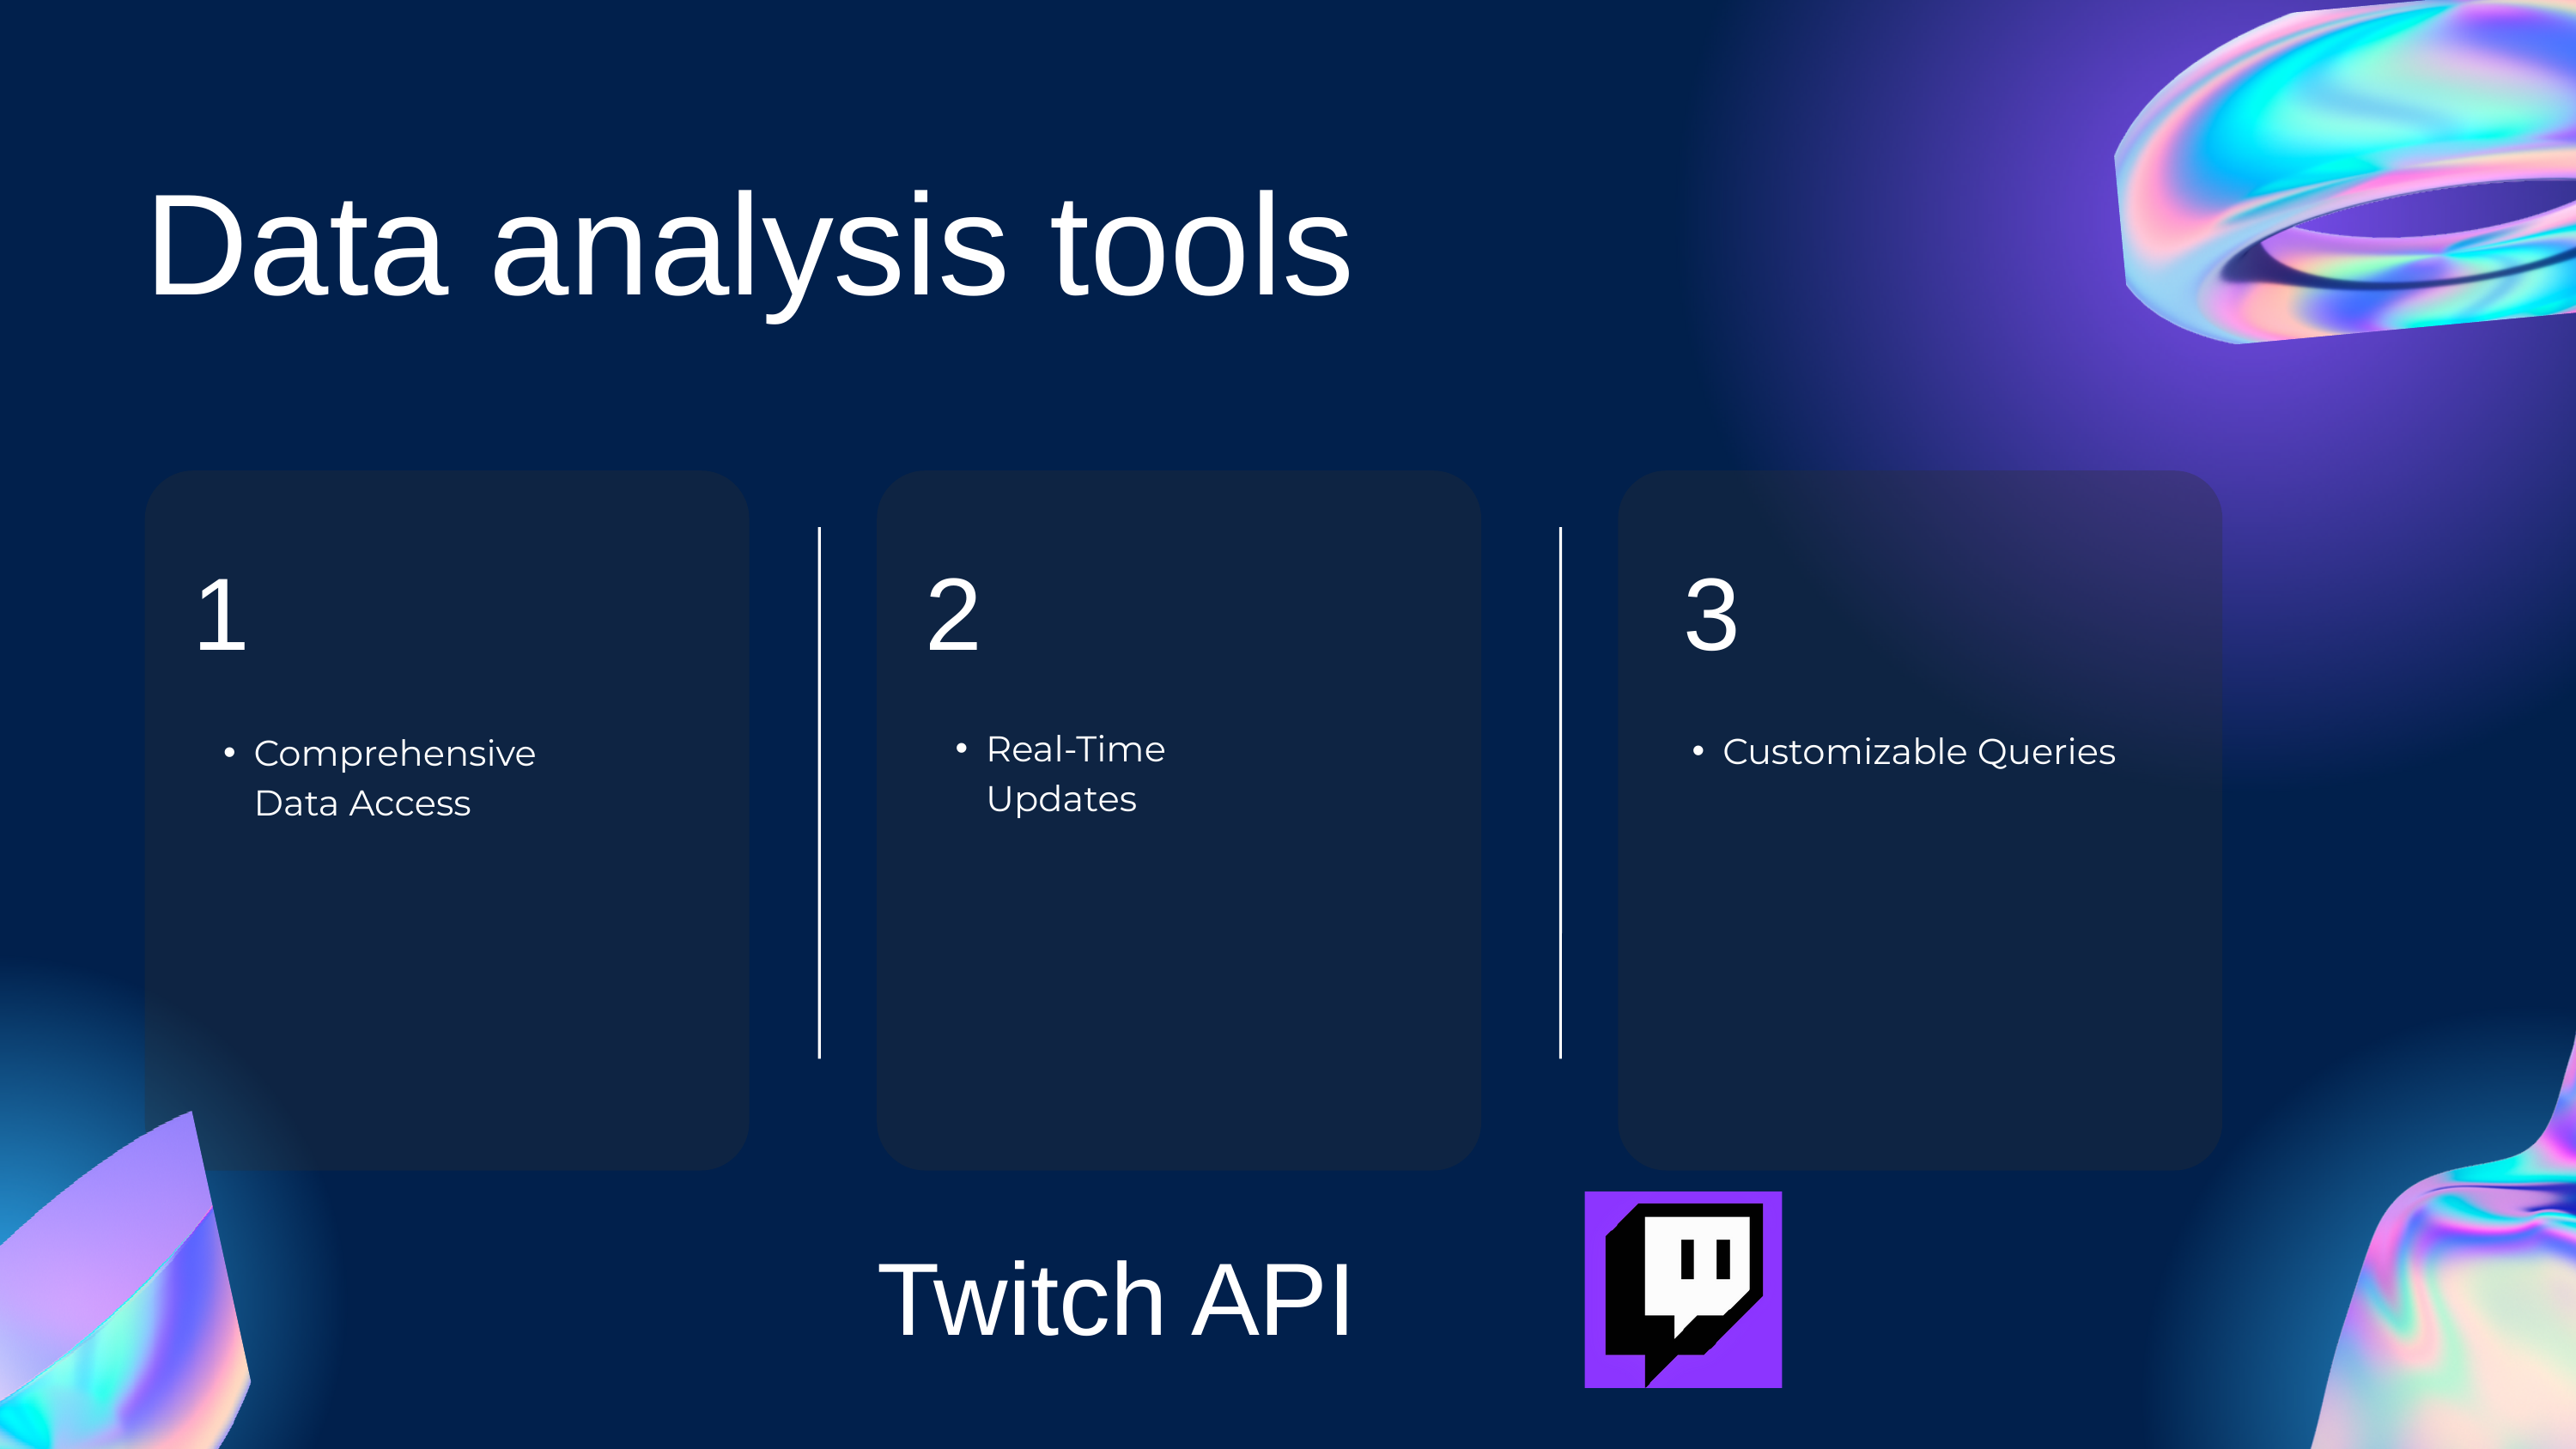

Data analysis tools

1
2
3
Real-Time Updates
Customizable Queries
Comprehensive Data Access

Twitch API